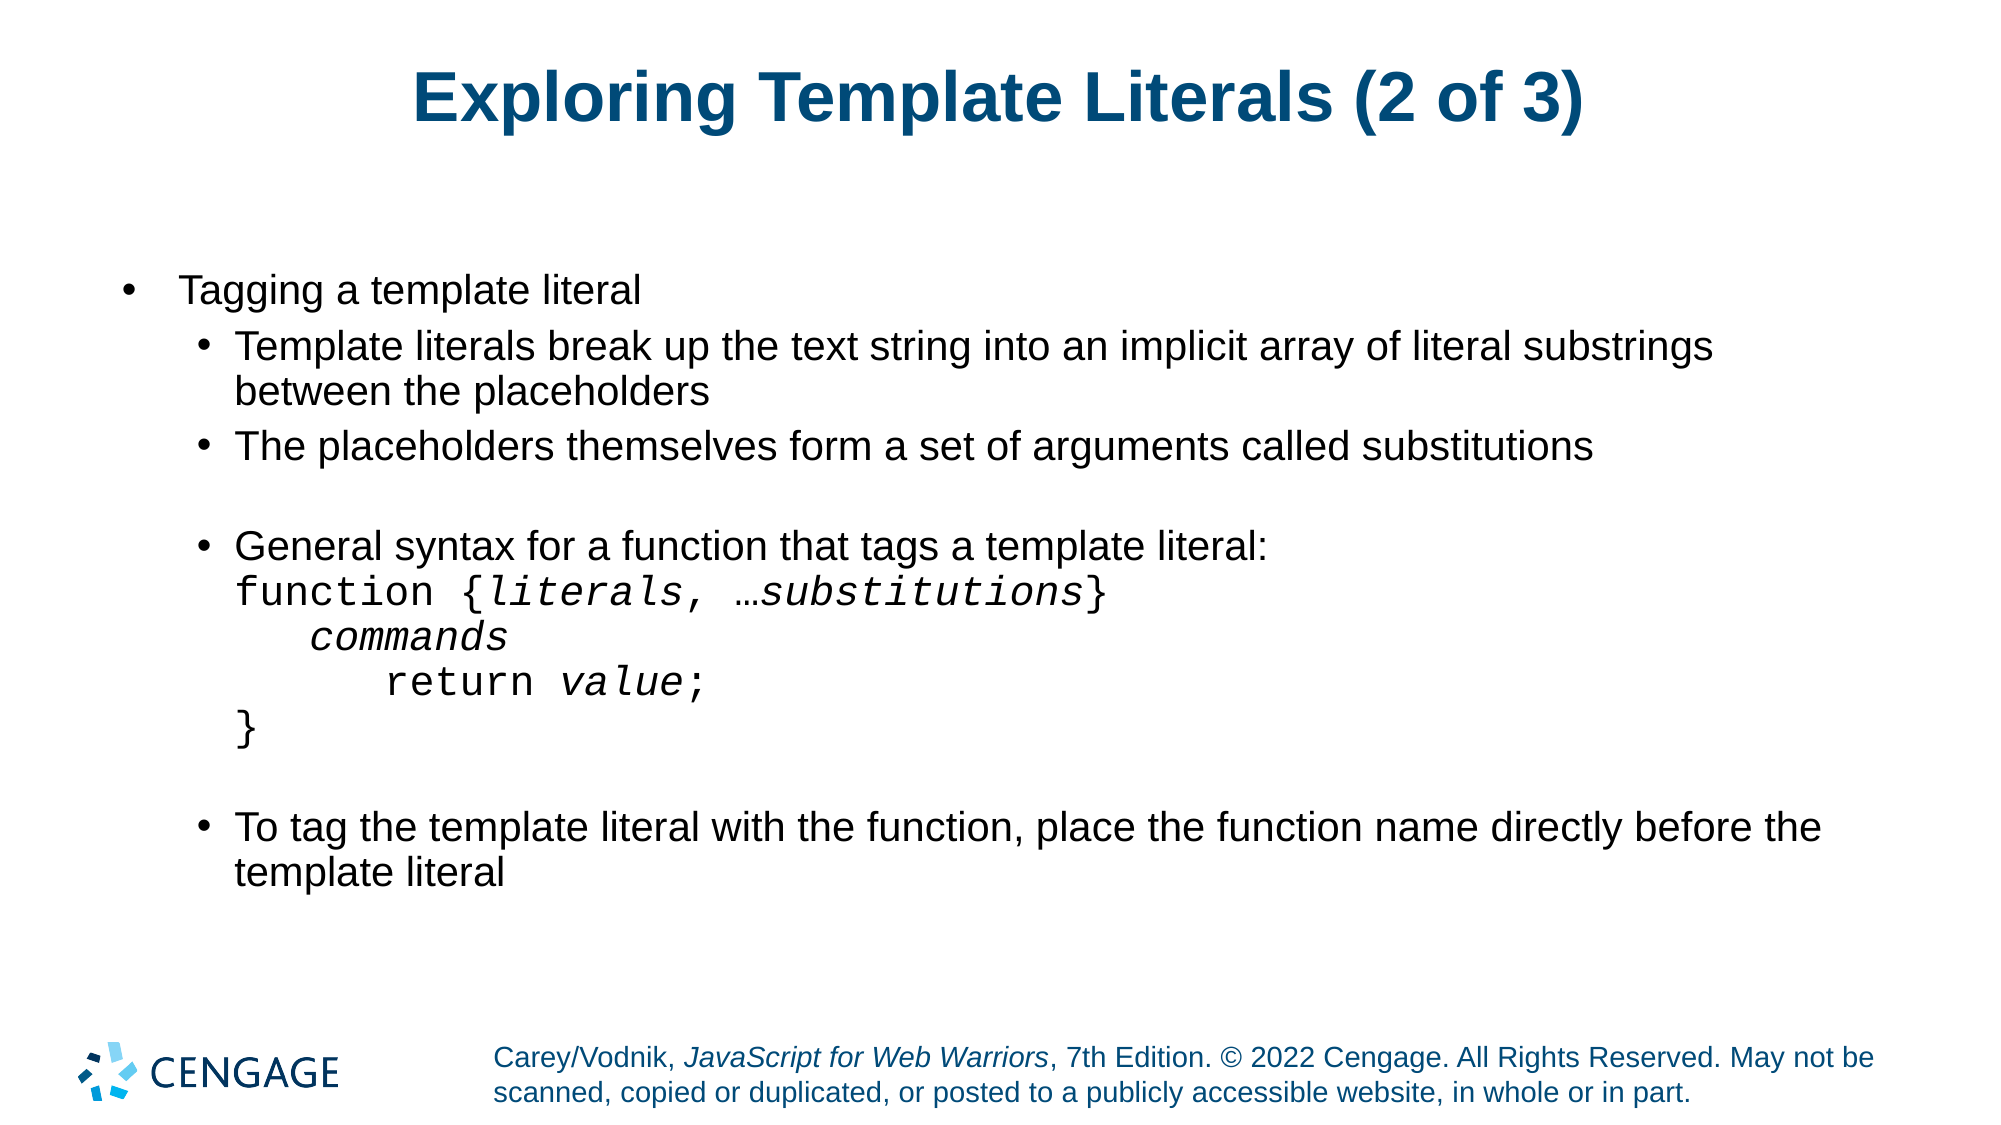

# Exploring Template Literals (2 of 3)
Tagging a template literal
Template literals break up the text string into an implicit array of literal substrings between the placeholders
The placeholders themselves form a set of arguments called substitutions
General syntax for a function that tags a template literal:
function {literals, …substitutions}
   commands
      return value;
}
To tag the template literal with the function, place the function name directly before the template literal